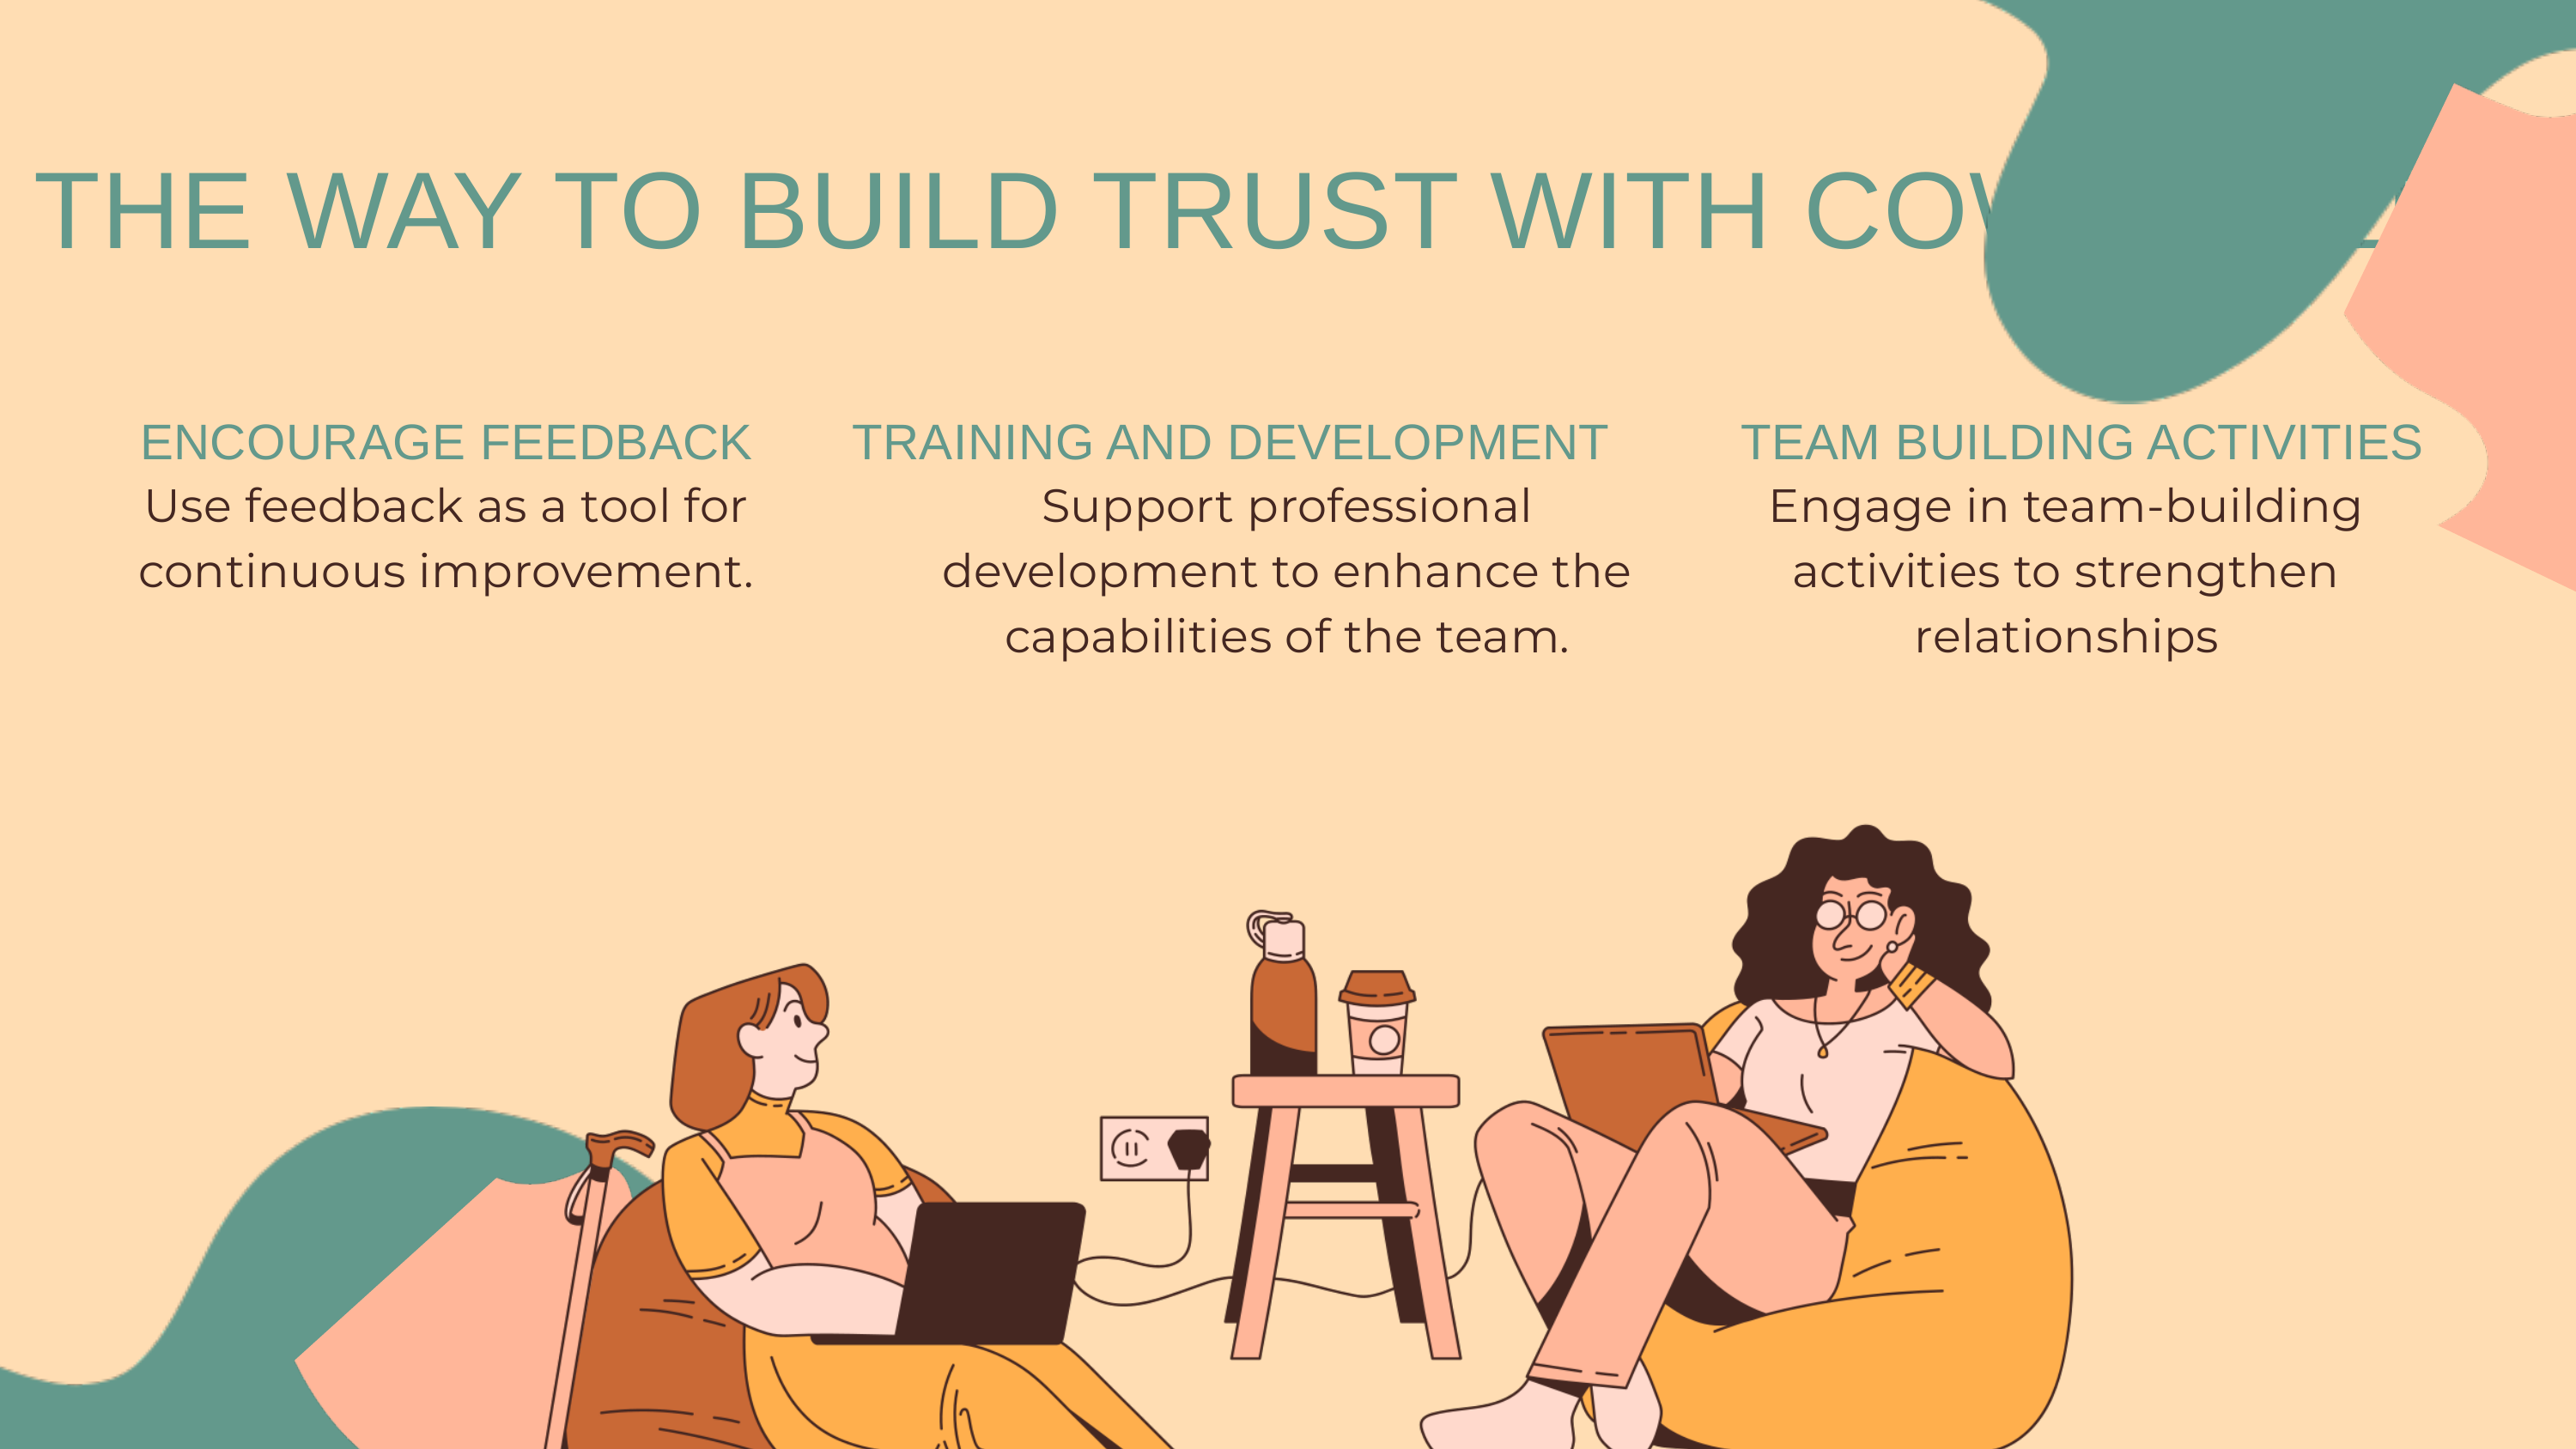

THE WAY TO BUILD TRUST WITH COWORKERS

ENCOURAGE FEEDBACK
TRAINING AND DEVELOPMENT
TEAM BUILDING ACTIVITIES
Use feedback as a tool for continuous improvement.
Support professional development to enhance the capabilities of the team.
Engage in team-building activities to strengthen relationships